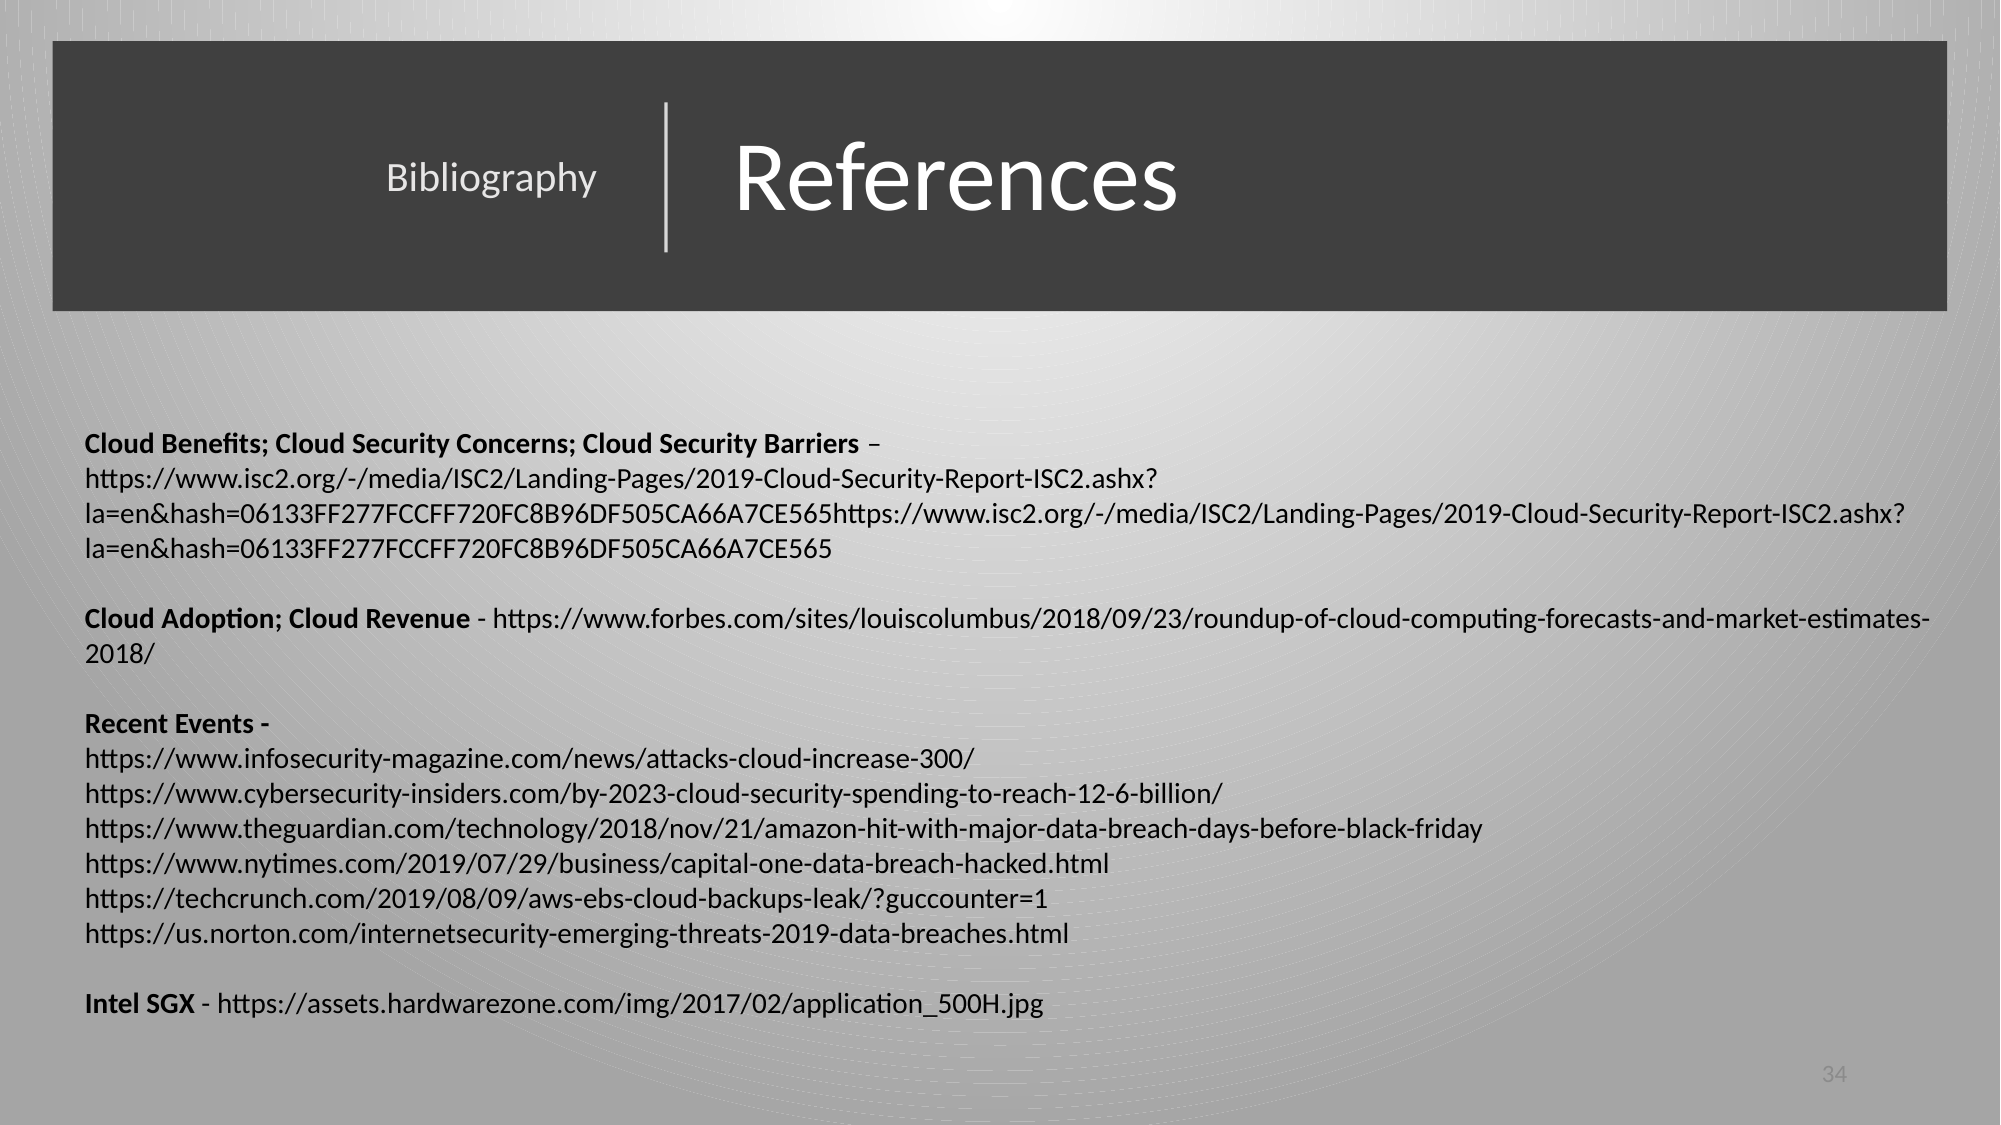

Bibliography
# References
Cloud Benefits; Cloud Security Concerns; Cloud Security Barriers –
https://www.isc2.org/-/media/ISC2/Landing-Pages/2019-Cloud-Security-Report-ISC2.ashx?la=en&hash=06133FF277FCCFF720FC8B96DF505CA66A7CE565https://www.isc2.org/-/media/ISC2/Landing-Pages/2019-Cloud-Security-Report-ISC2.ashx?la=en&hash=06133FF277FCCFF720FC8B96DF505CA66A7CE565

Cloud Adoption; Cloud Revenue - https://www.forbes.com/sites/louiscolumbus/2018/09/23/roundup-of-cloud-computing-forecasts-and-market-estimates-2018/

Recent Events -
https://www.infosecurity-magazine.com/news/attacks-cloud-increase-300/
https://www.cybersecurity-insiders.com/by-2023-cloud-security-spending-to-reach-12-6-billion/
https://www.theguardian.com/technology/2018/nov/21/amazon-hit-with-major-data-breach-days-before-black-friday
https://www.nytimes.com/2019/07/29/business/capital-one-data-breach-hacked.html
https://techcrunch.com/2019/08/09/aws-ebs-cloud-backups-leak/?guccounter=1
https://us.norton.com/internetsecurity-emerging-threats-2019-data-breaches.html

Intel SGX - https://assets.hardwarezone.com/img/2017/02/application_500H.jpg

34